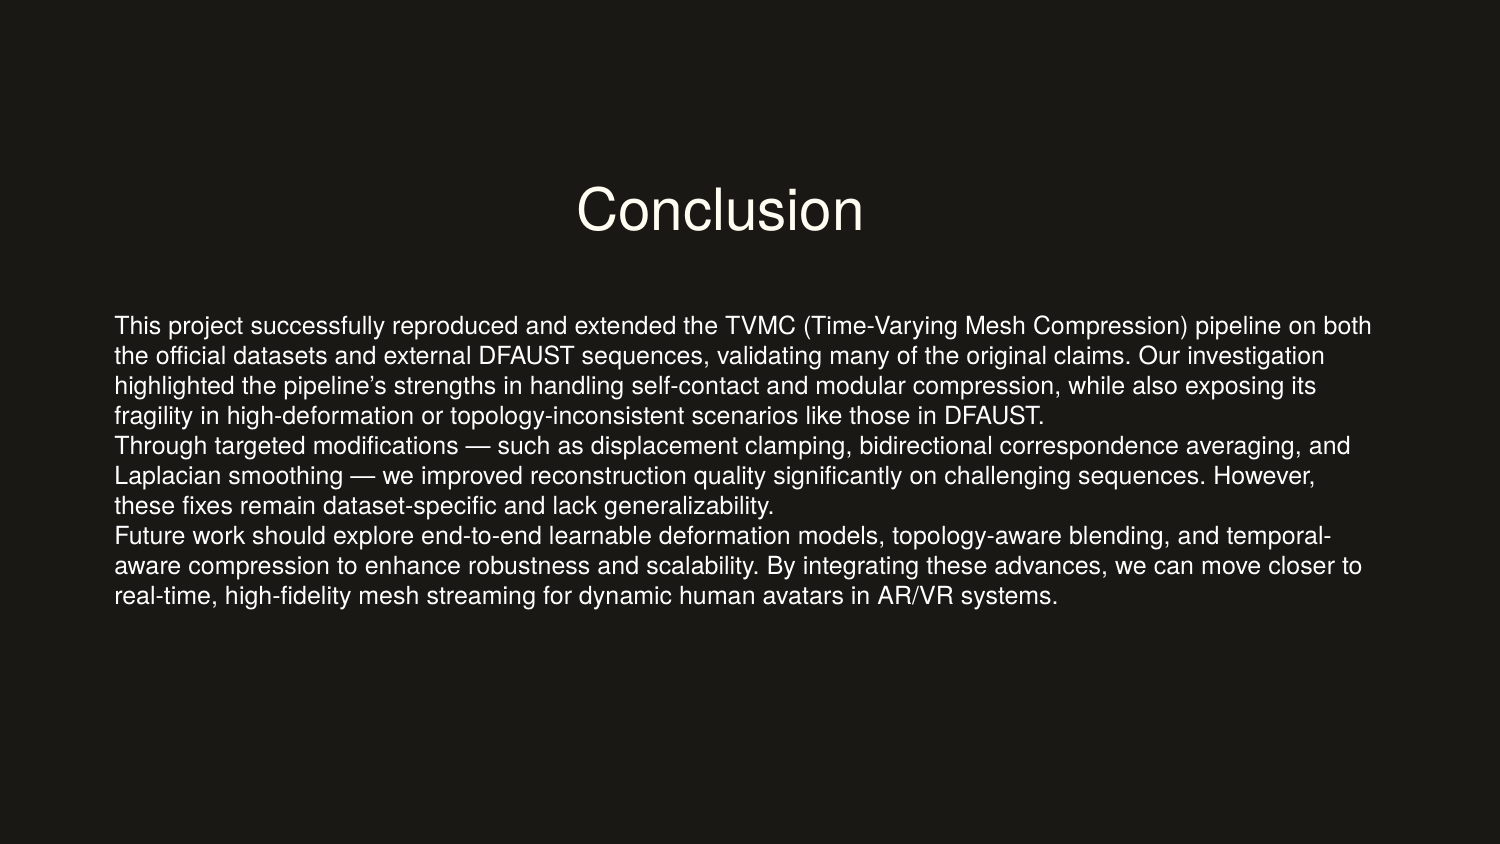

Conclusion

This project successfully reproduced and extended the TVMC (Time-Varying Mesh Compression) pipeline on both the official datasets and external DFAUST sequences, validating many of the original claims. Our investigation highlighted the pipeline’s strengths in handling self-contact and modular compression, while also exposing its fragility in high-deformation or topology-inconsistent scenarios like those in DFAUST.
Through targeted modifications — such as displacement clamping, bidirectional correspondence averaging, and Laplacian smoothing — we improved reconstruction quality significantly on challenging sequences. However, these fixes remain dataset-specific and lack generalizability.
Future work should explore end-to-end learnable deformation models, topology-aware blending, and temporal-aware compression to enhance robustness and scalability. By integrating these advances, we can move closer to real-time, high-fidelity mesh streaming for dynamic human avatars in AR/VR systems.